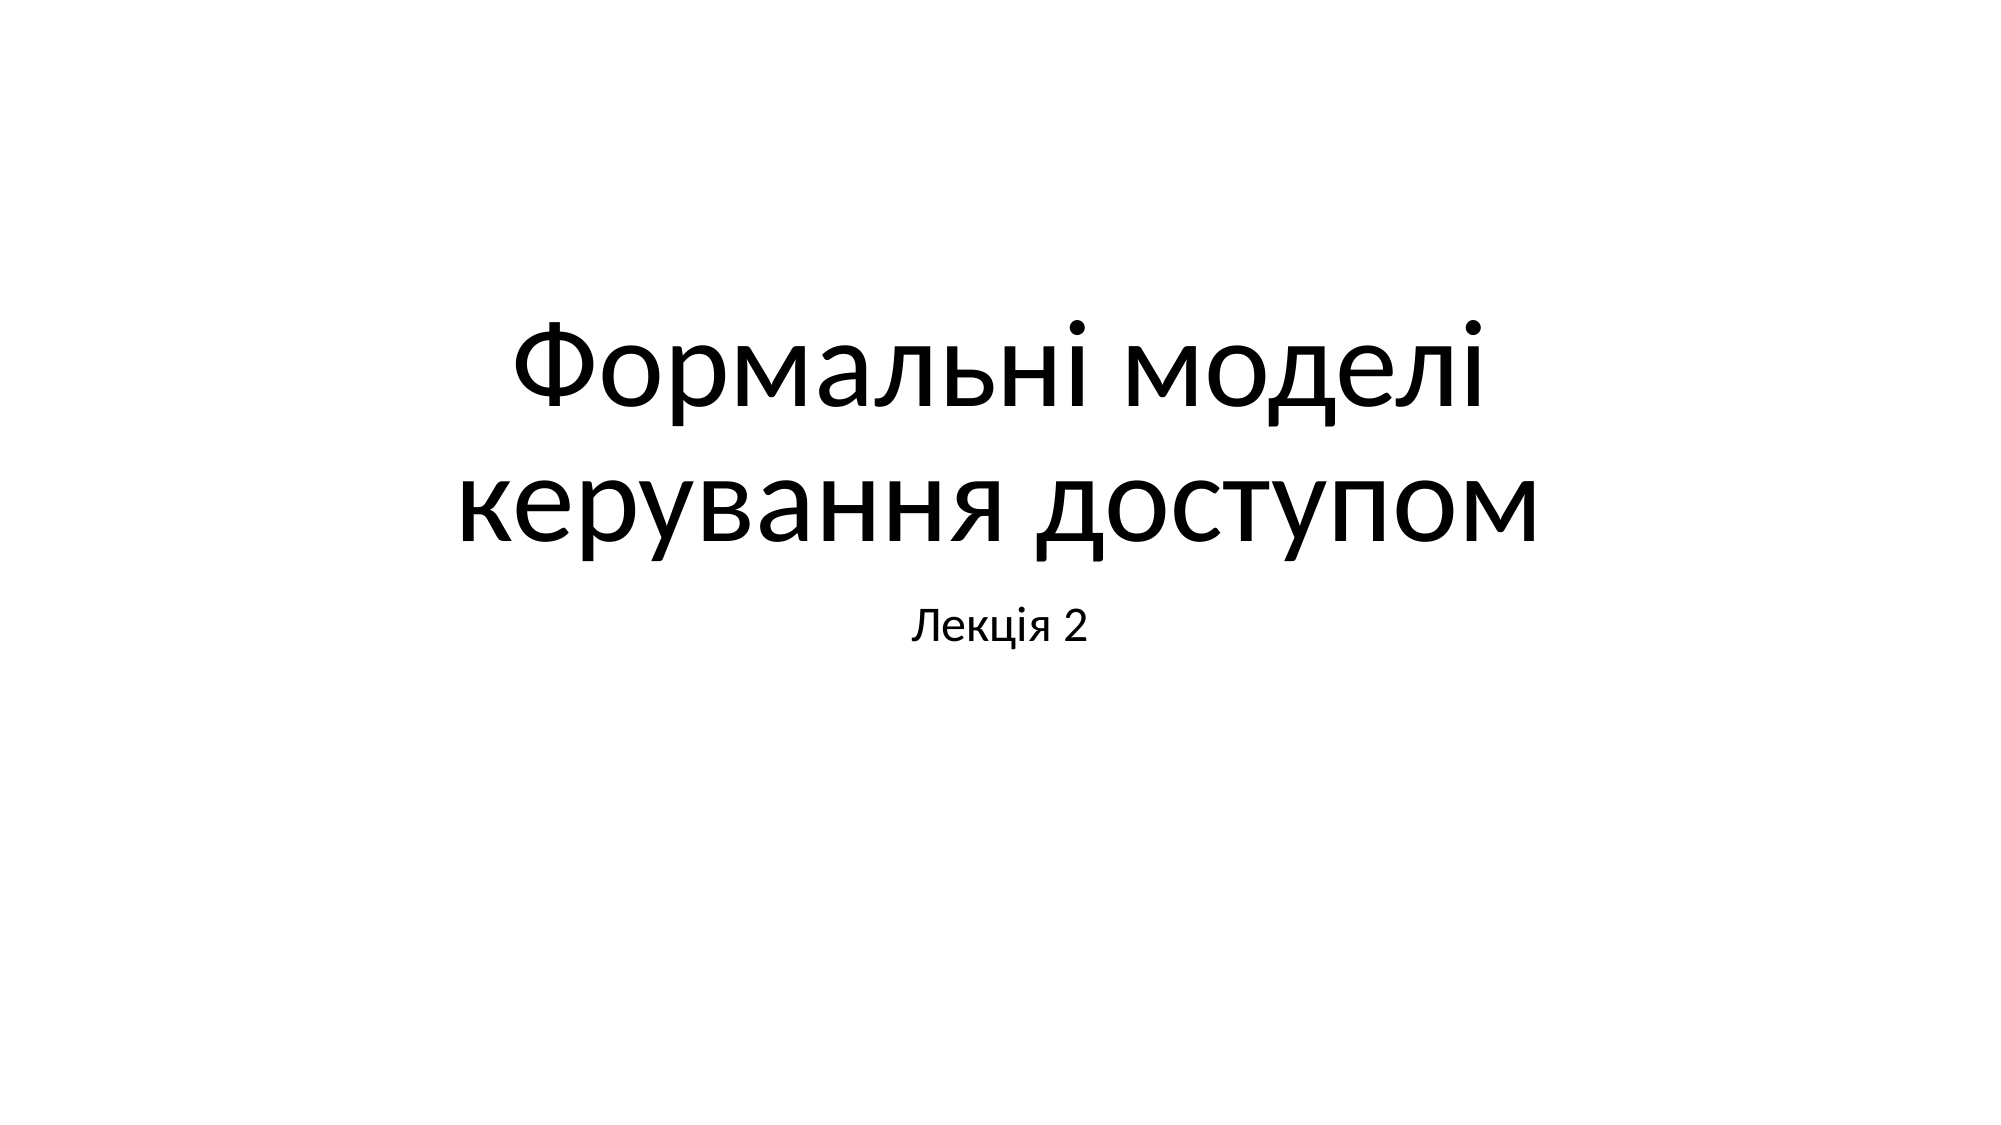

# Формальні моделі керування доступом
Лекція 2